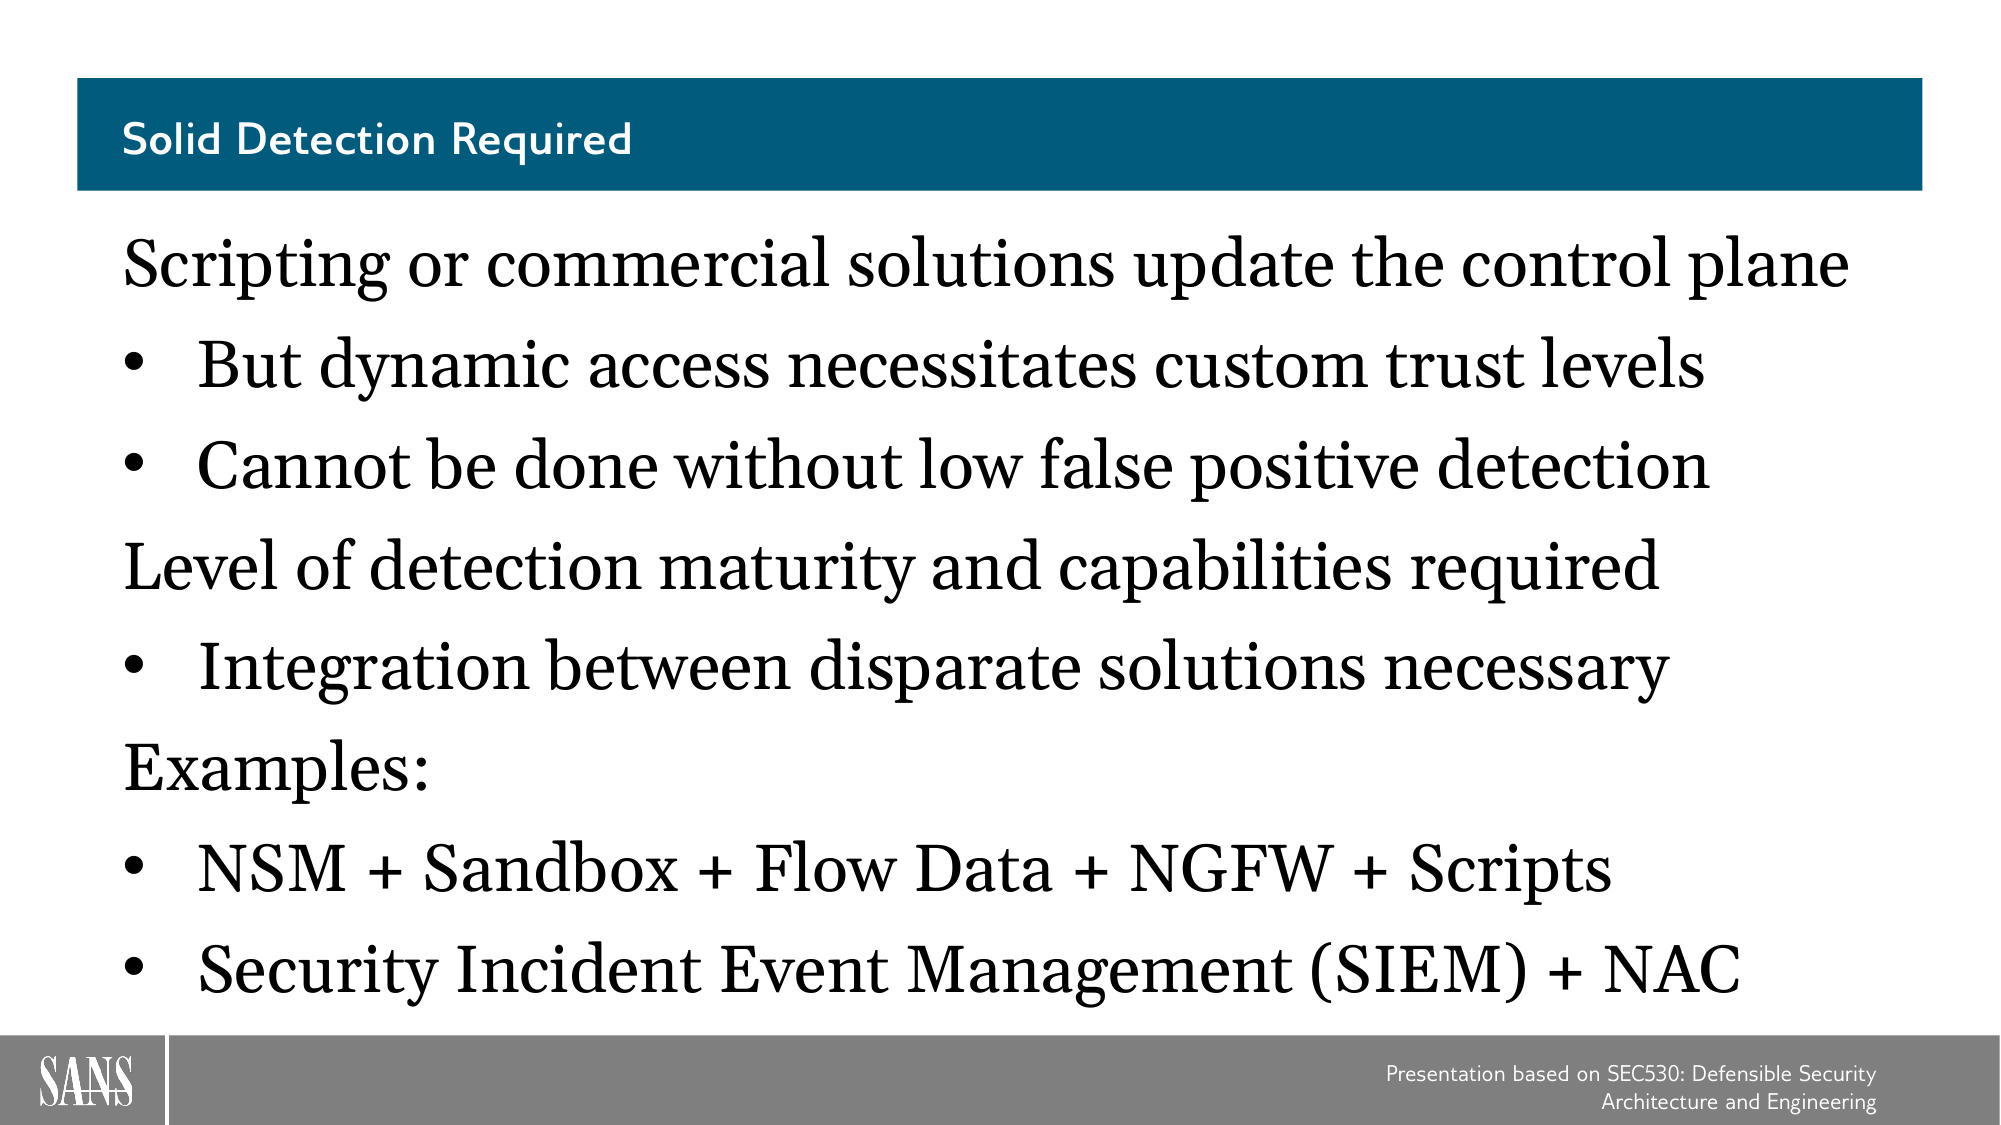

# Solid Detection Required
Scripting or commercial solutions update the control plane
But dynamic access necessitates custom trust levels
Cannot be done without low false positive detection
Level of detection maturity and capabilities required
Integration between disparate solutions necessary
Examples:
NSM + Sandbox + Flow Data + NGFW + Scripts
Security Incident Event Management (SIEM) + NAC